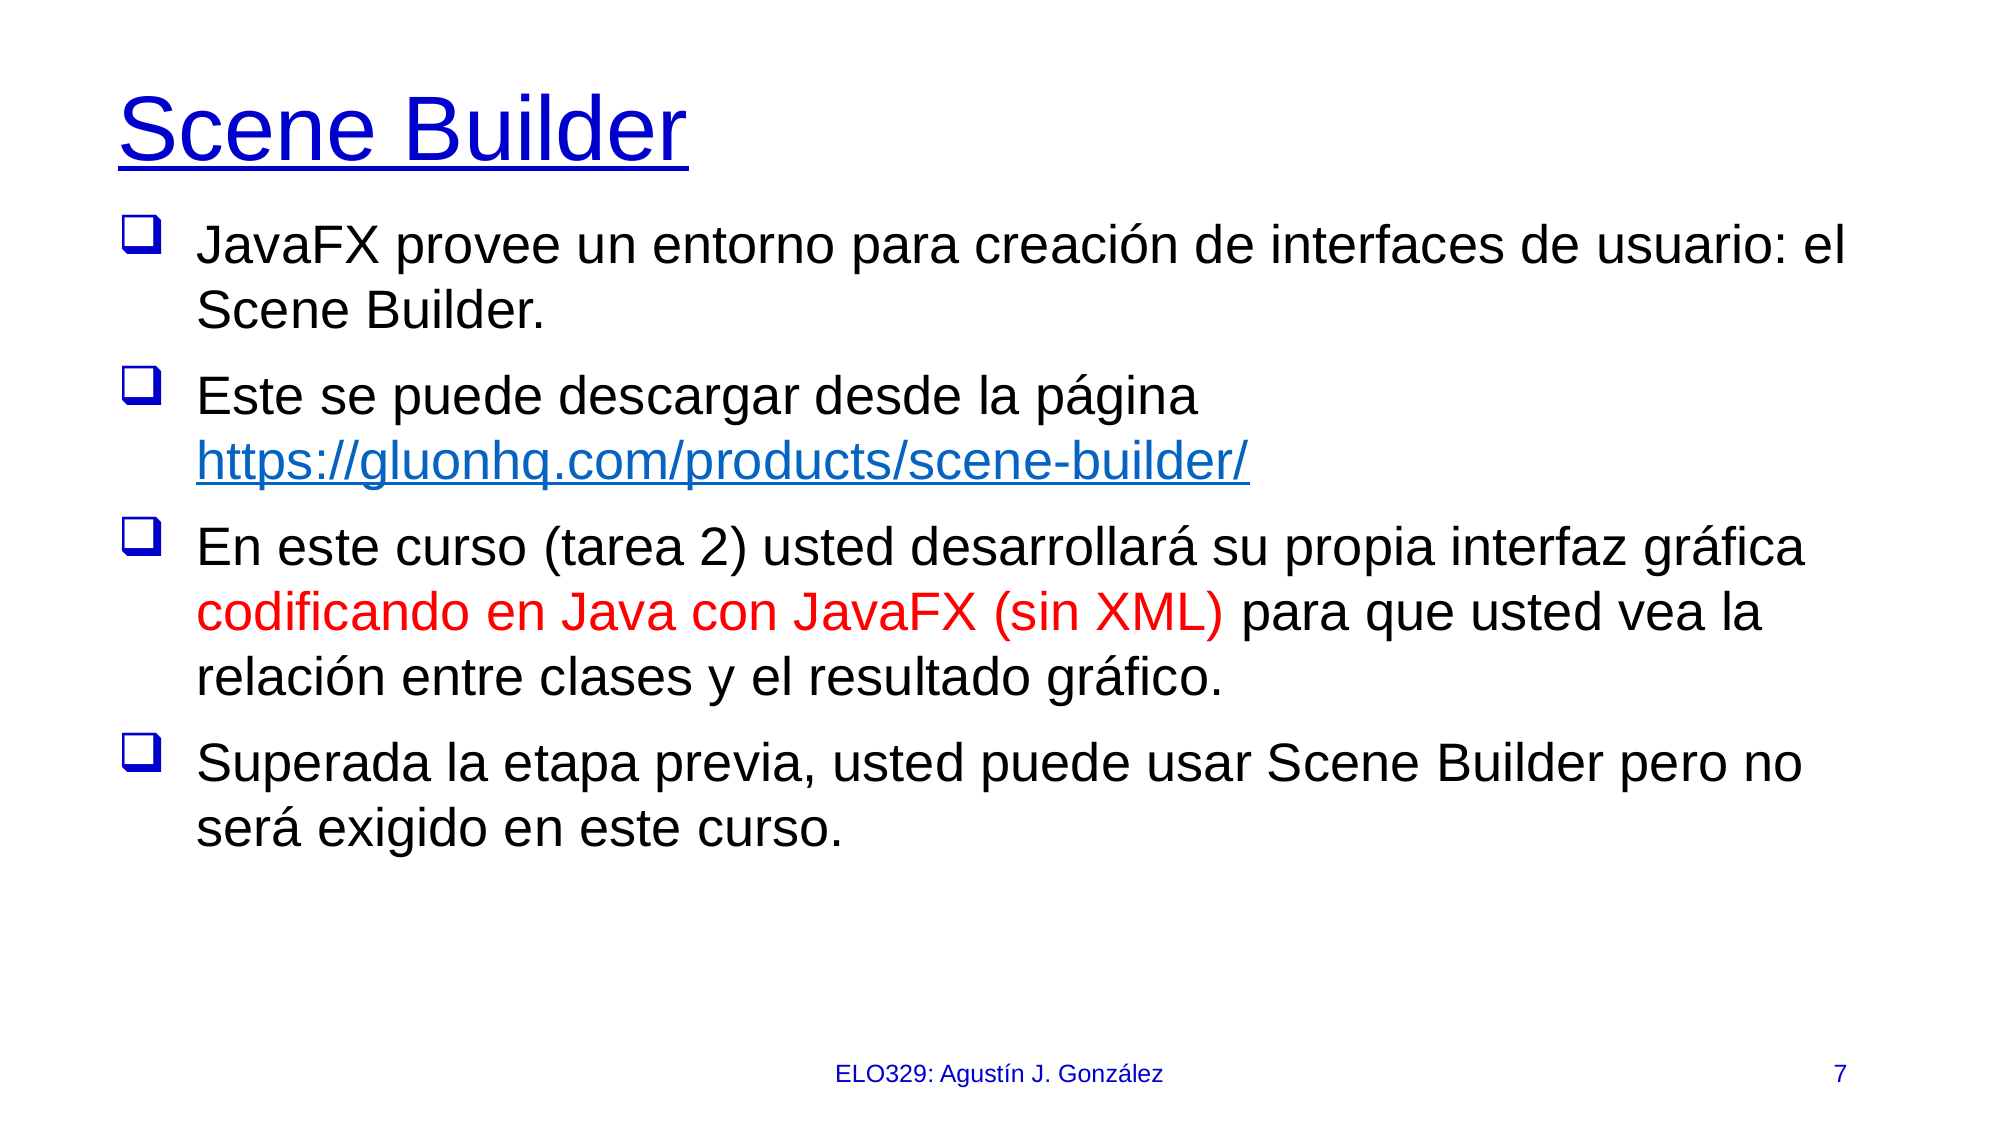

# Scene Builder
JavaFX provee un entorno para creación de interfaces de usuario: el Scene Builder.
Este se puede descargar desde la página https://gluonhq.com/products/scene-builder/
En este curso (tarea 2) usted desarrollará su propia interfaz gráfica codificando en Java con JavaFX (sin XML) para que usted vea la relación entre clases y el resultado gráfico.
Superada la etapa previa, usted puede usar Scene Builder pero no será exigido en este curso.
ELO329: Agustín J. González
7